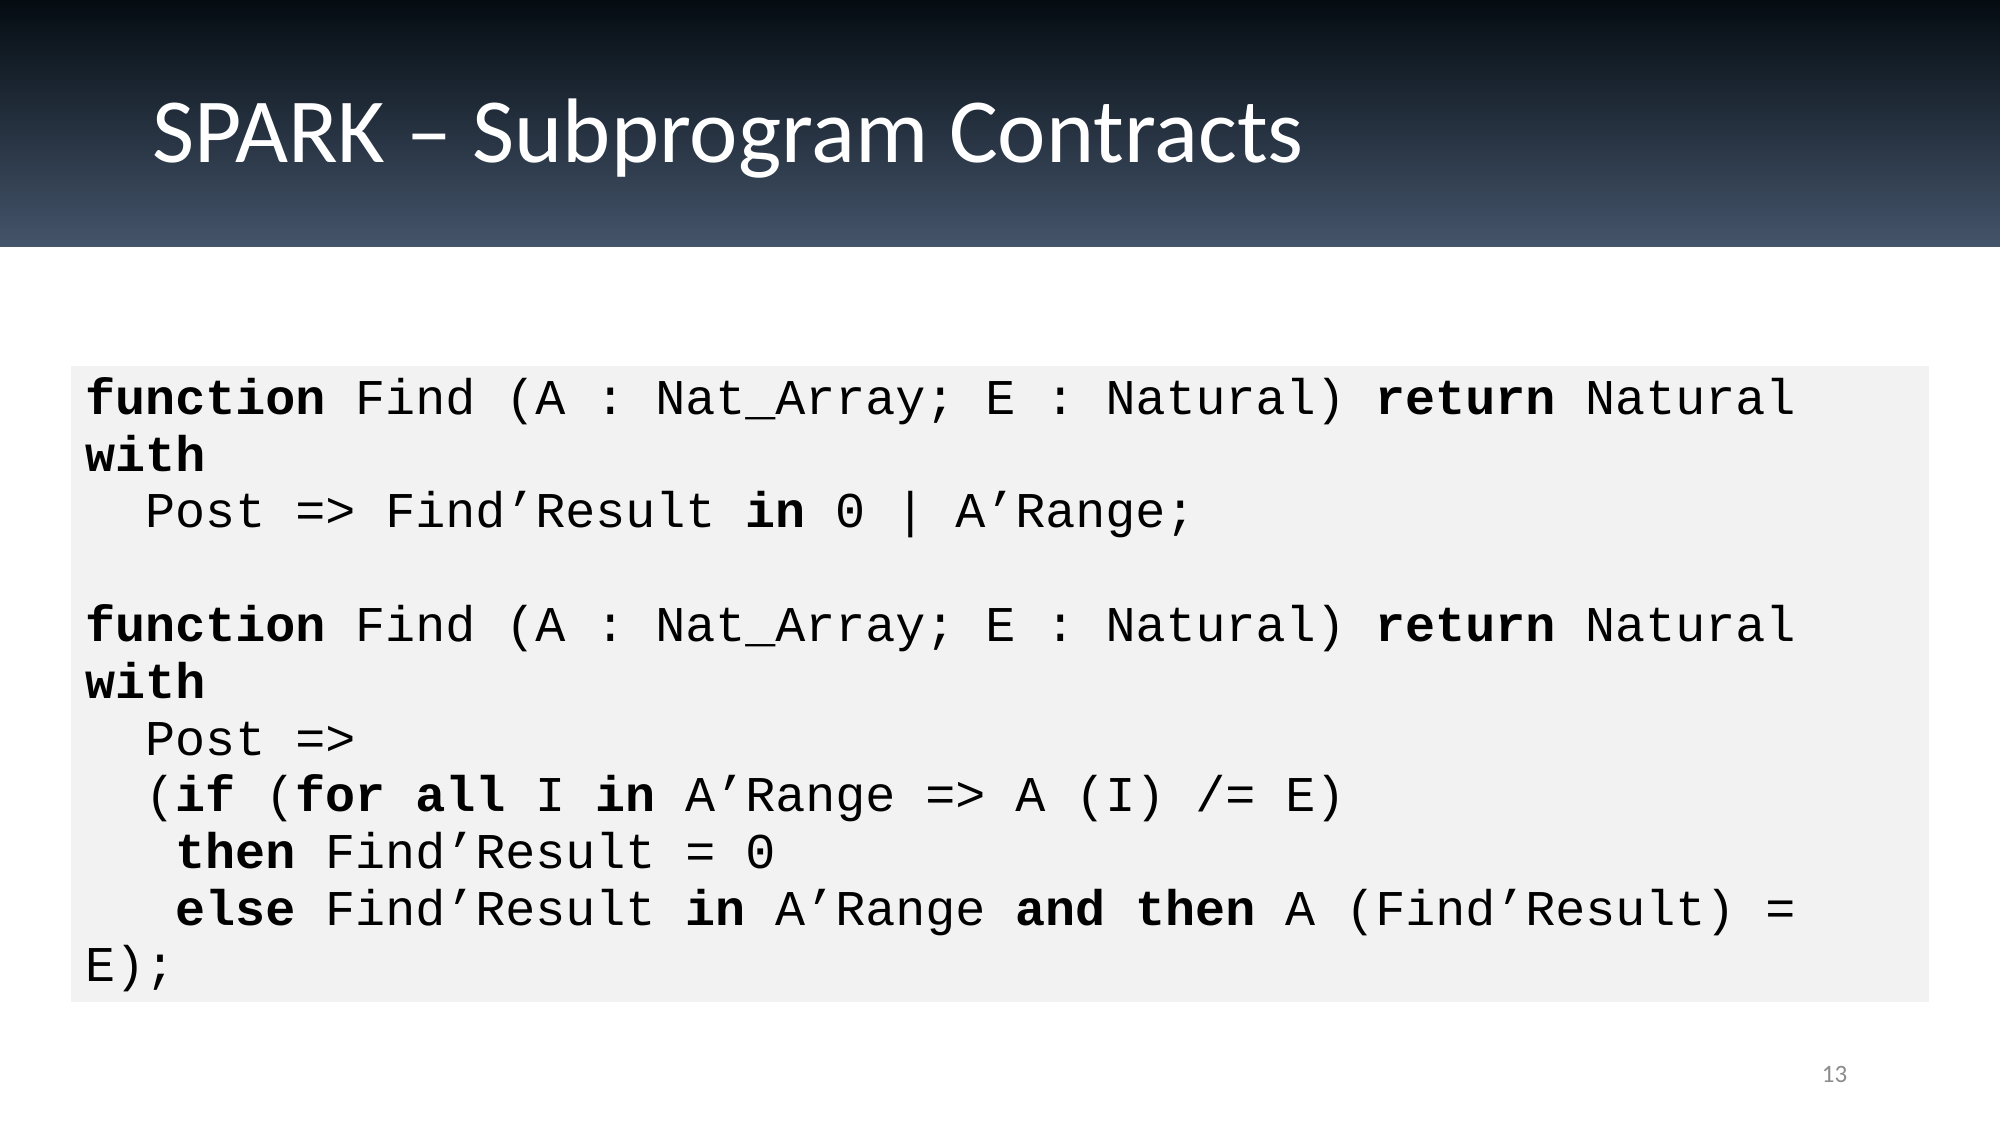

# SPARK – Subprogram Contracts
| function Find (A : Nat\_Array; E : Natural) return Natural with Post => Find’Result in 0 | A’Range; function Find (A : Nat\_Array; E : Natural) return Natural with Post => (if (for all I in A’Range => A (I) /= E) then Find’Result = 0 else Find’Result in A’Range and then A (Find’Result) = E); |
| --- |
13